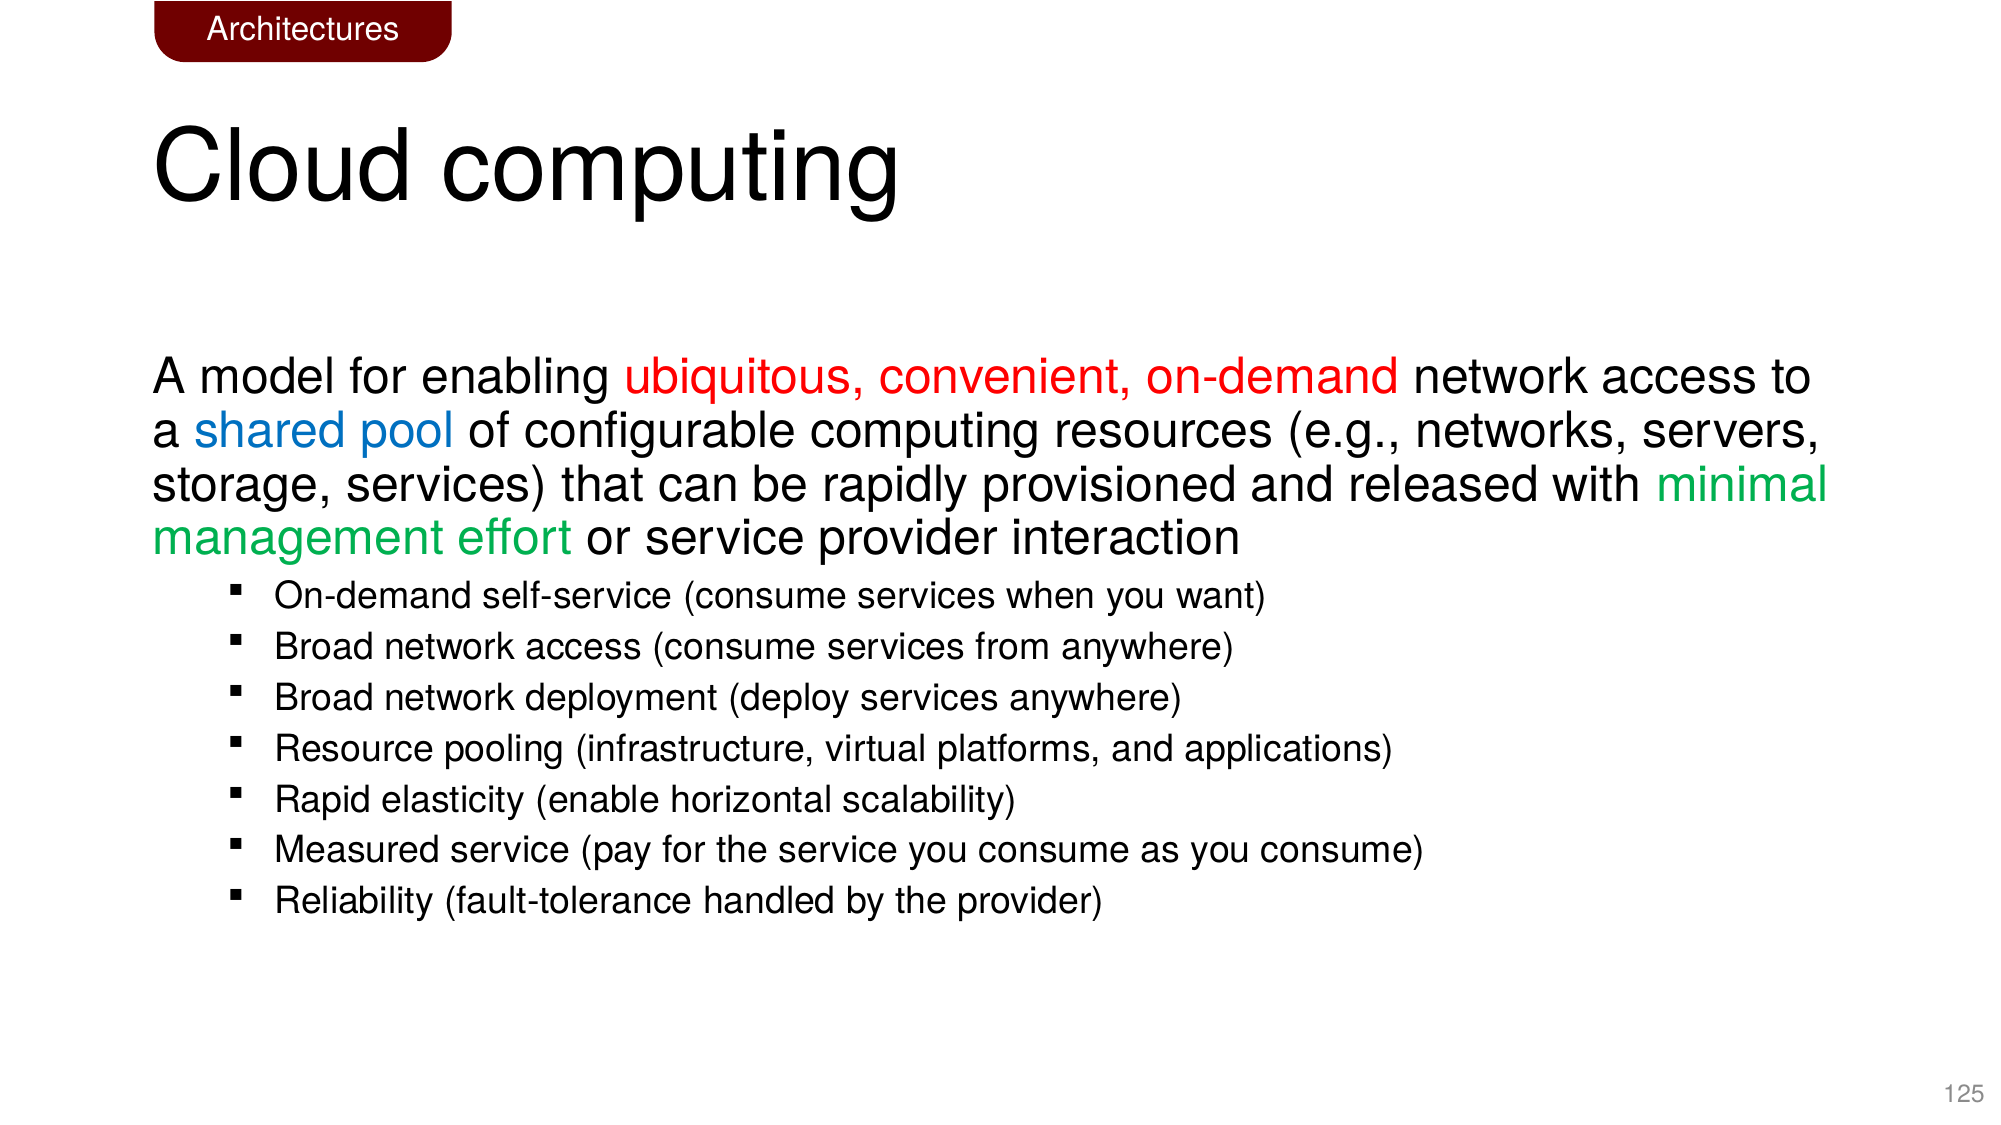

Architectures
# Cloud computing
A model for enabling ubiquitous, convenient, on-demand network access to a shared pool of configurable computing resources (e.g., networks, servers, storage, services) that can be rapidly provisioned and released with minimal management effort or service provider interaction
On-demand self-service (consume services when you want)
Broad network access (consume services from anywhere)
Broad network deployment (deploy services anywhere)
Resource pooling (infrastructure, virtual platforms, and applications)
Rapid elasticity (enable horizontal scalability)
Measured service (pay for the service you consume as you consume)
Reliability (fault-tolerance handled by the provider)

125